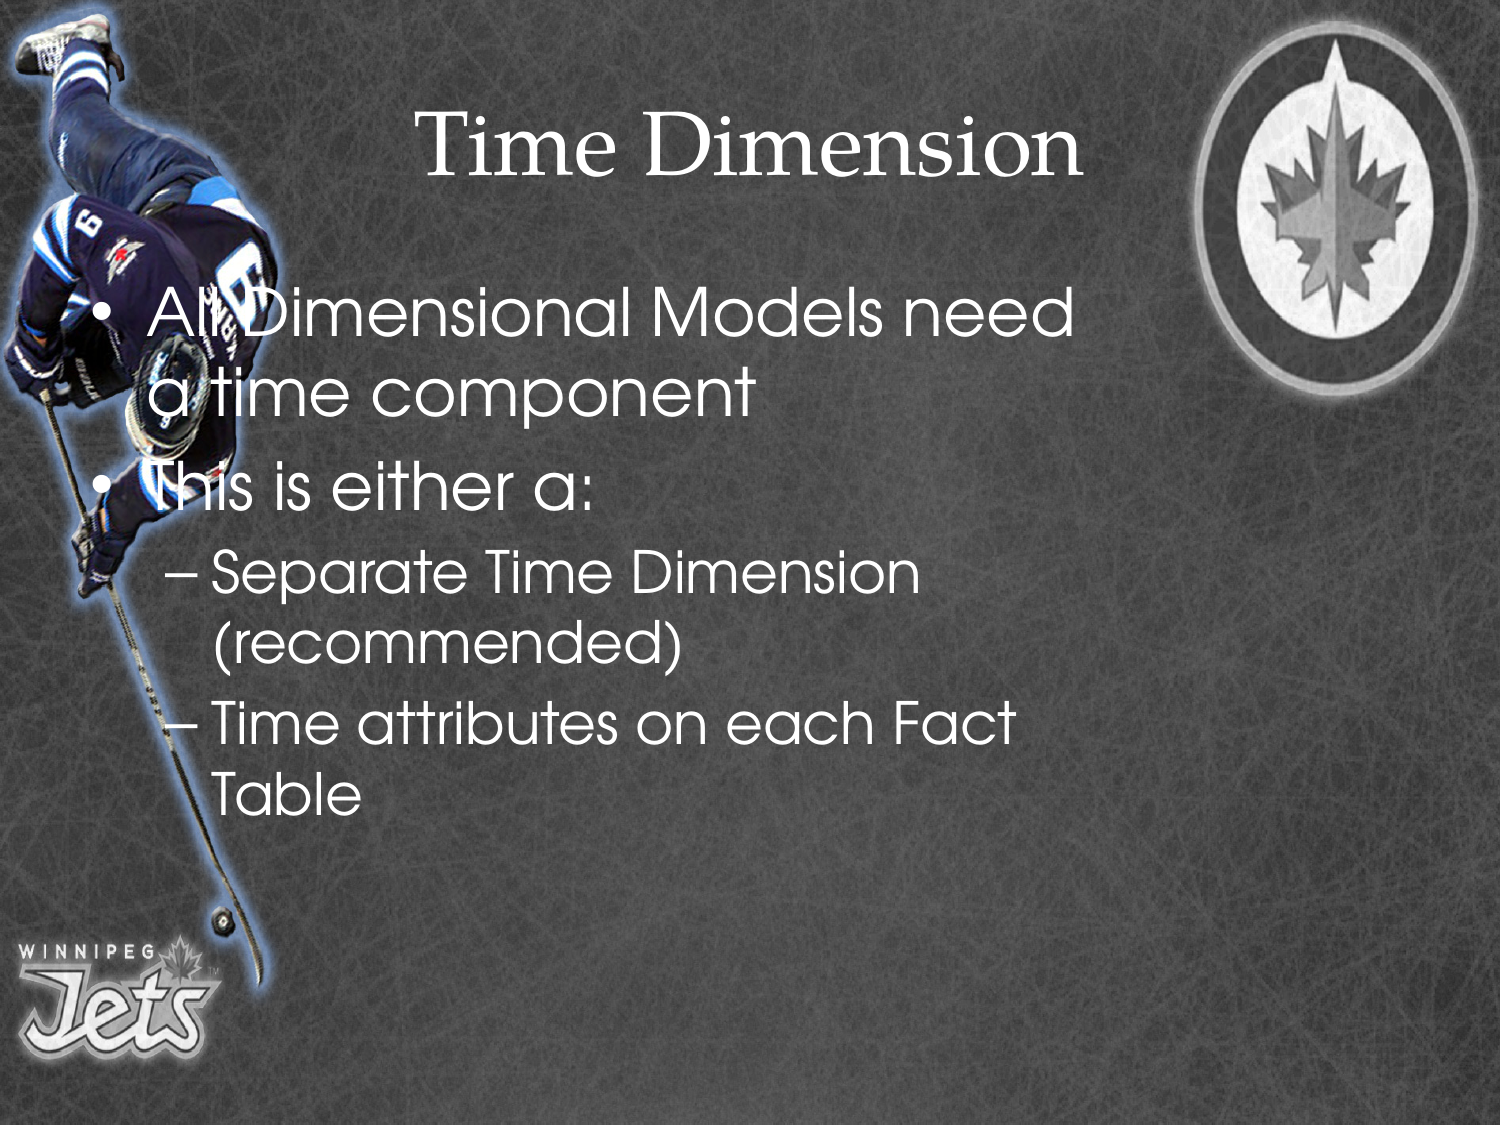

# Time Dimension
All Dimensional Models need a time component
This is either a:
Separate Time Dimension (recommended)
Time attributes on each Fact Table